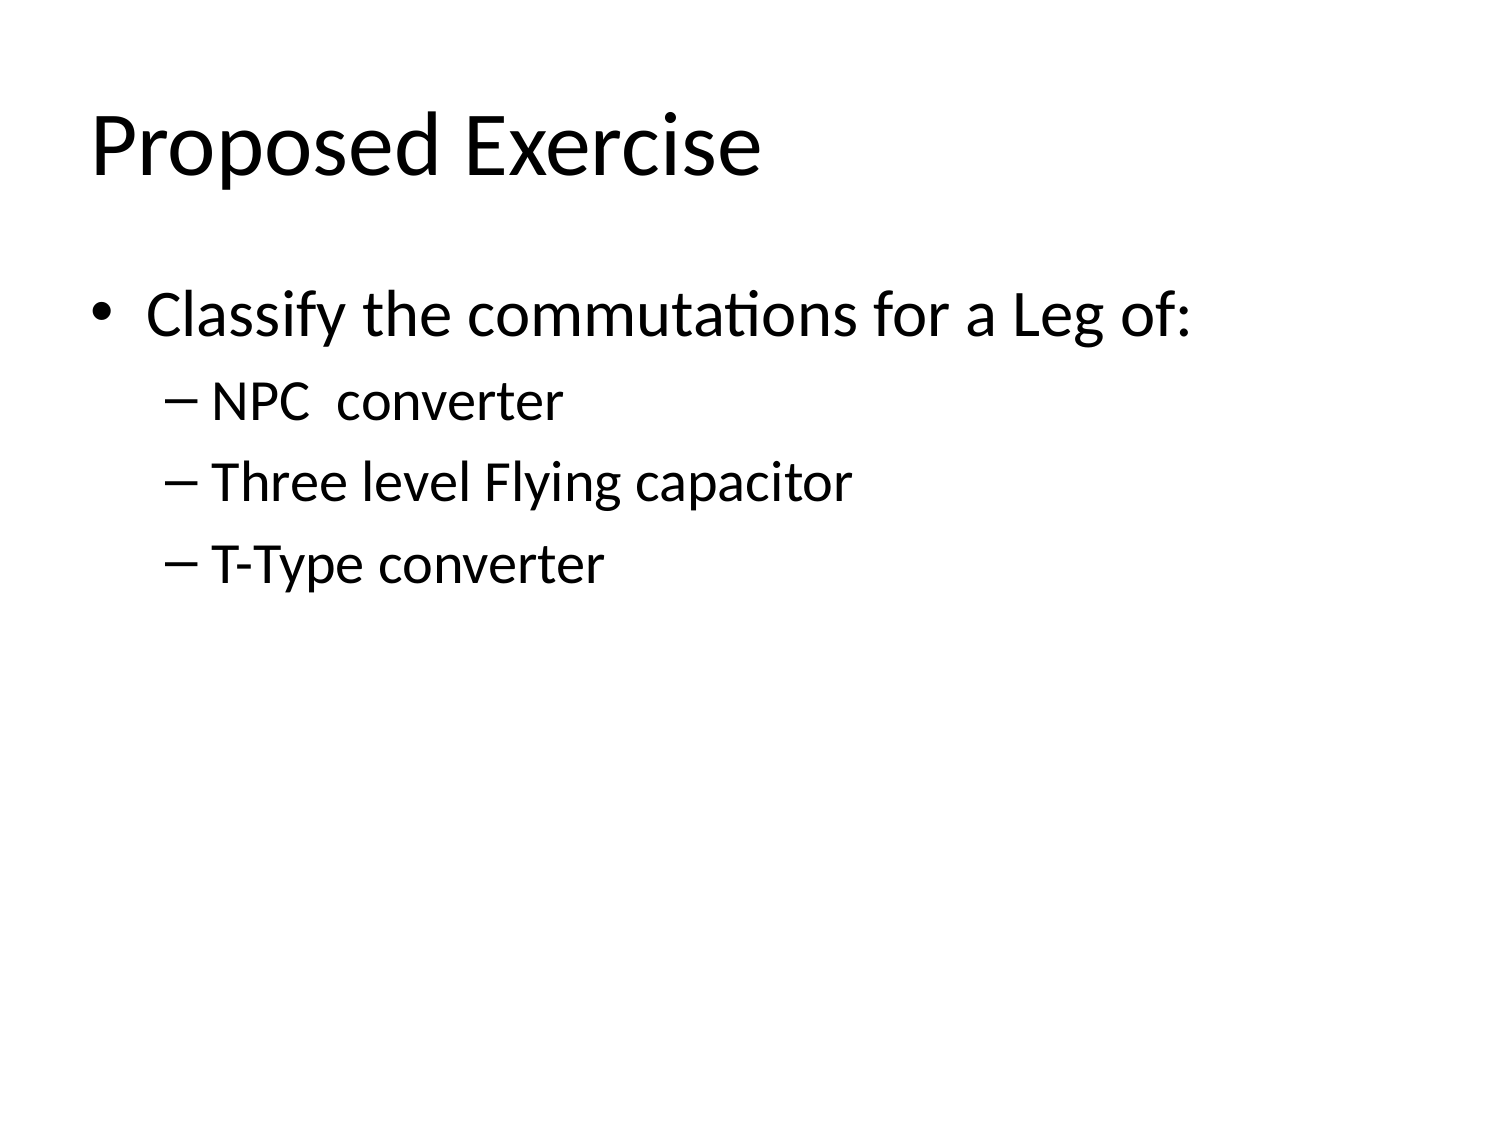

# Proposed Exercise
Classify the commutations for a Leg of:
NPC  converter
Three level Flying capacitor
T-Type converter